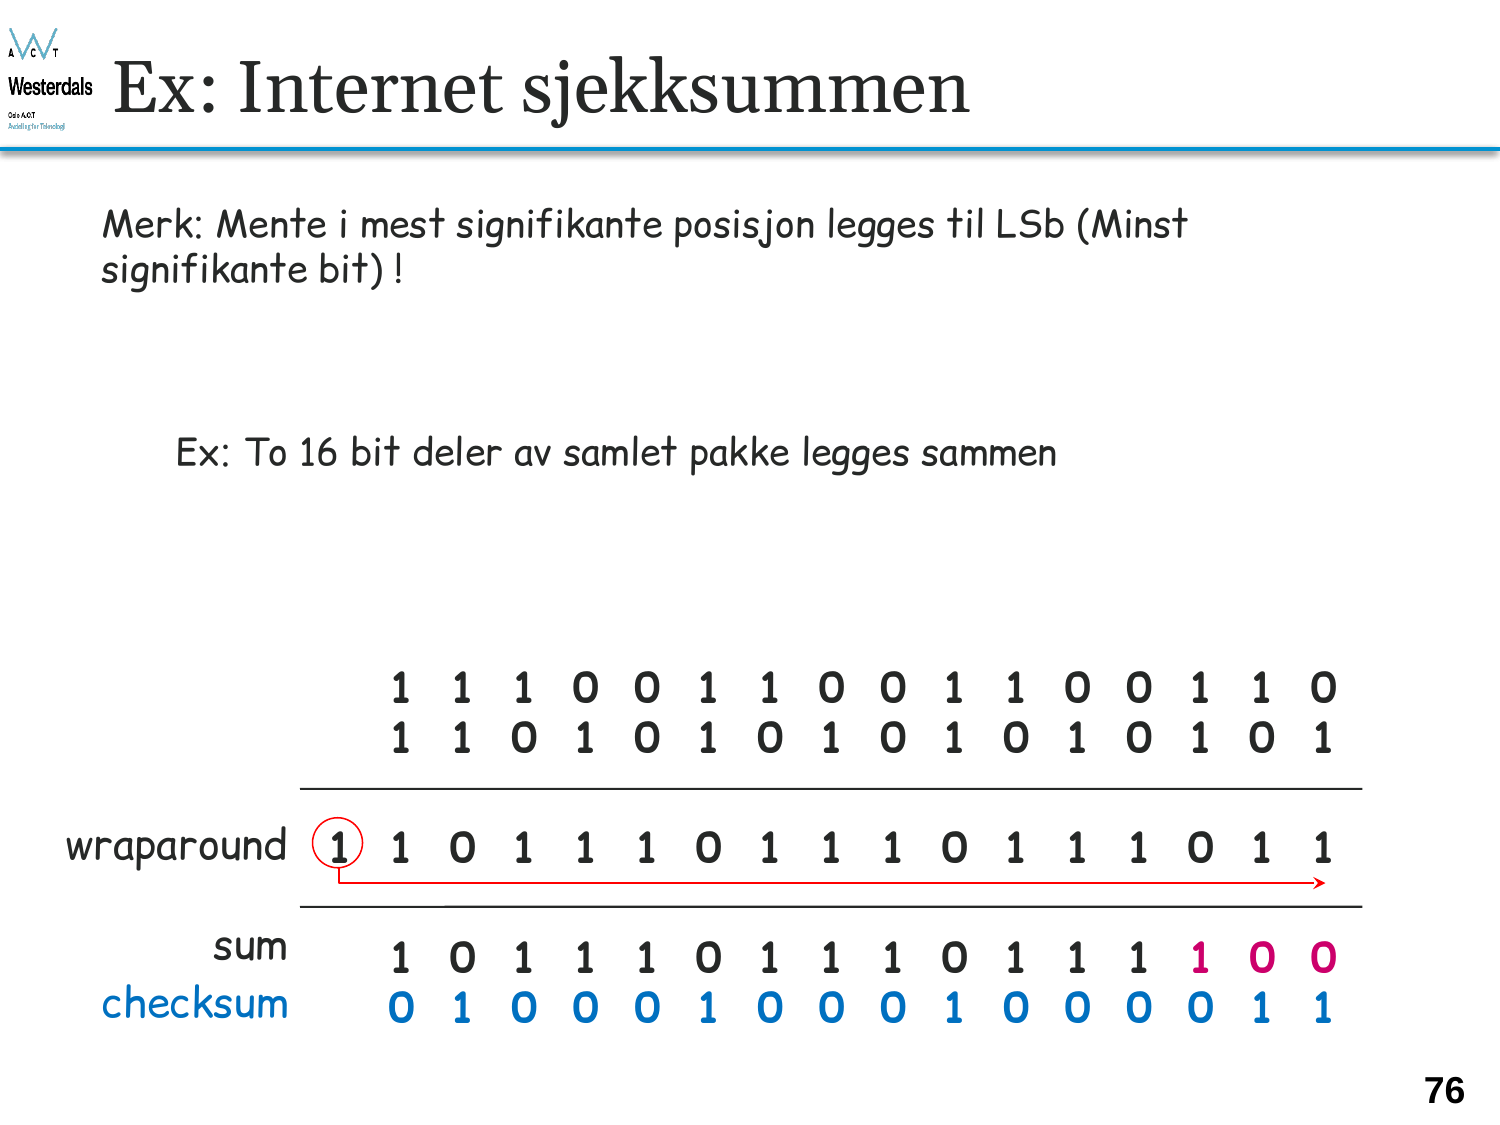

# Ex: Internet sjekksummen
Merk: Mente i mest signifikante posisjon legges til LSb (Minst signifikante bit) !
Ex: To 16 bit deler av samlet pakke legges sammen
1  1  1  1  0  0  1  1  0  0  1  1  0  0  1  1  0
1  1  1  0  1  0  1  0  1  0  1  0  1  0  1  0  1

1  1  0  1  1  1  0  1  1  1  0  1  1  1  0  1  1

1  1  0  1  1  1  0  1  1  1  0  1  1  1  1  0  0
1  0  1  0  0  0  1  0  0  0  1  0  0  0  0  1  1

wraparound

sum
checksum
76